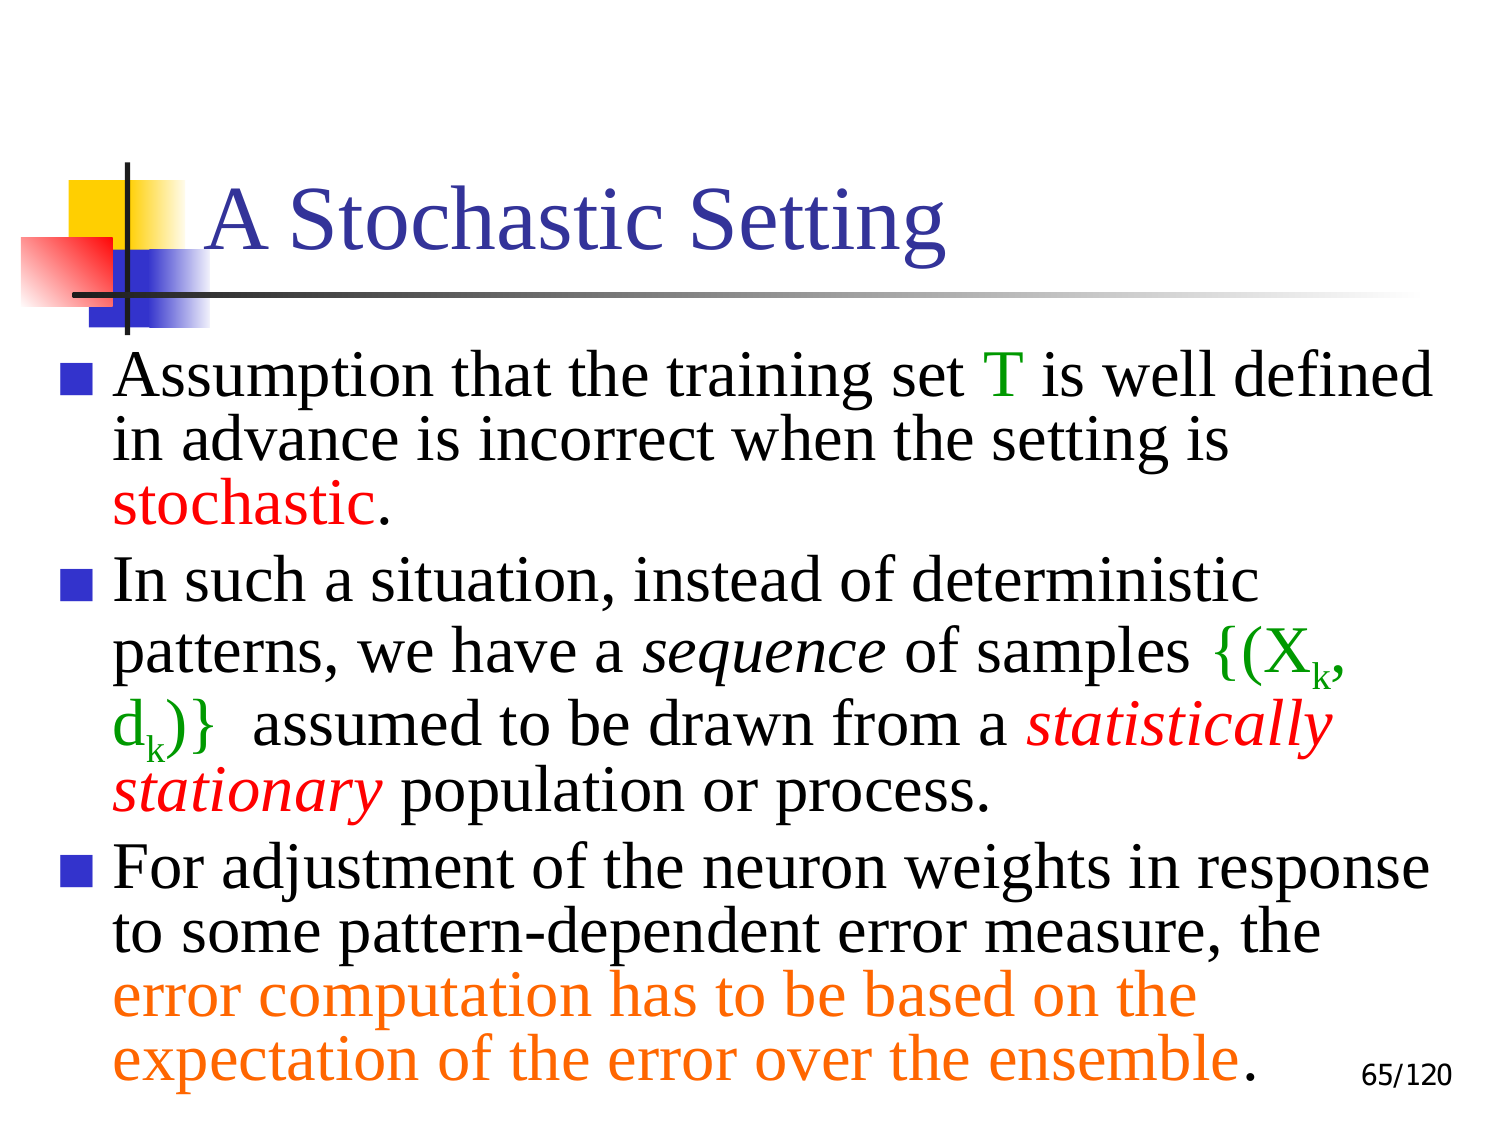

# A Stochastic Setting
Assumption that the training set T is well defined in advance is incorrect when the setting is stochastic.
In such a situation, instead of deterministic patterns, we have a sequence of samples {(Xk, dk)}  assumed to be drawn from a statistically stationary population or process.
For adjustment of the neuron weights in response to some pattern-dependent error measure, the error computation has to be based on the expectation of the error over the ensemble.
65/120